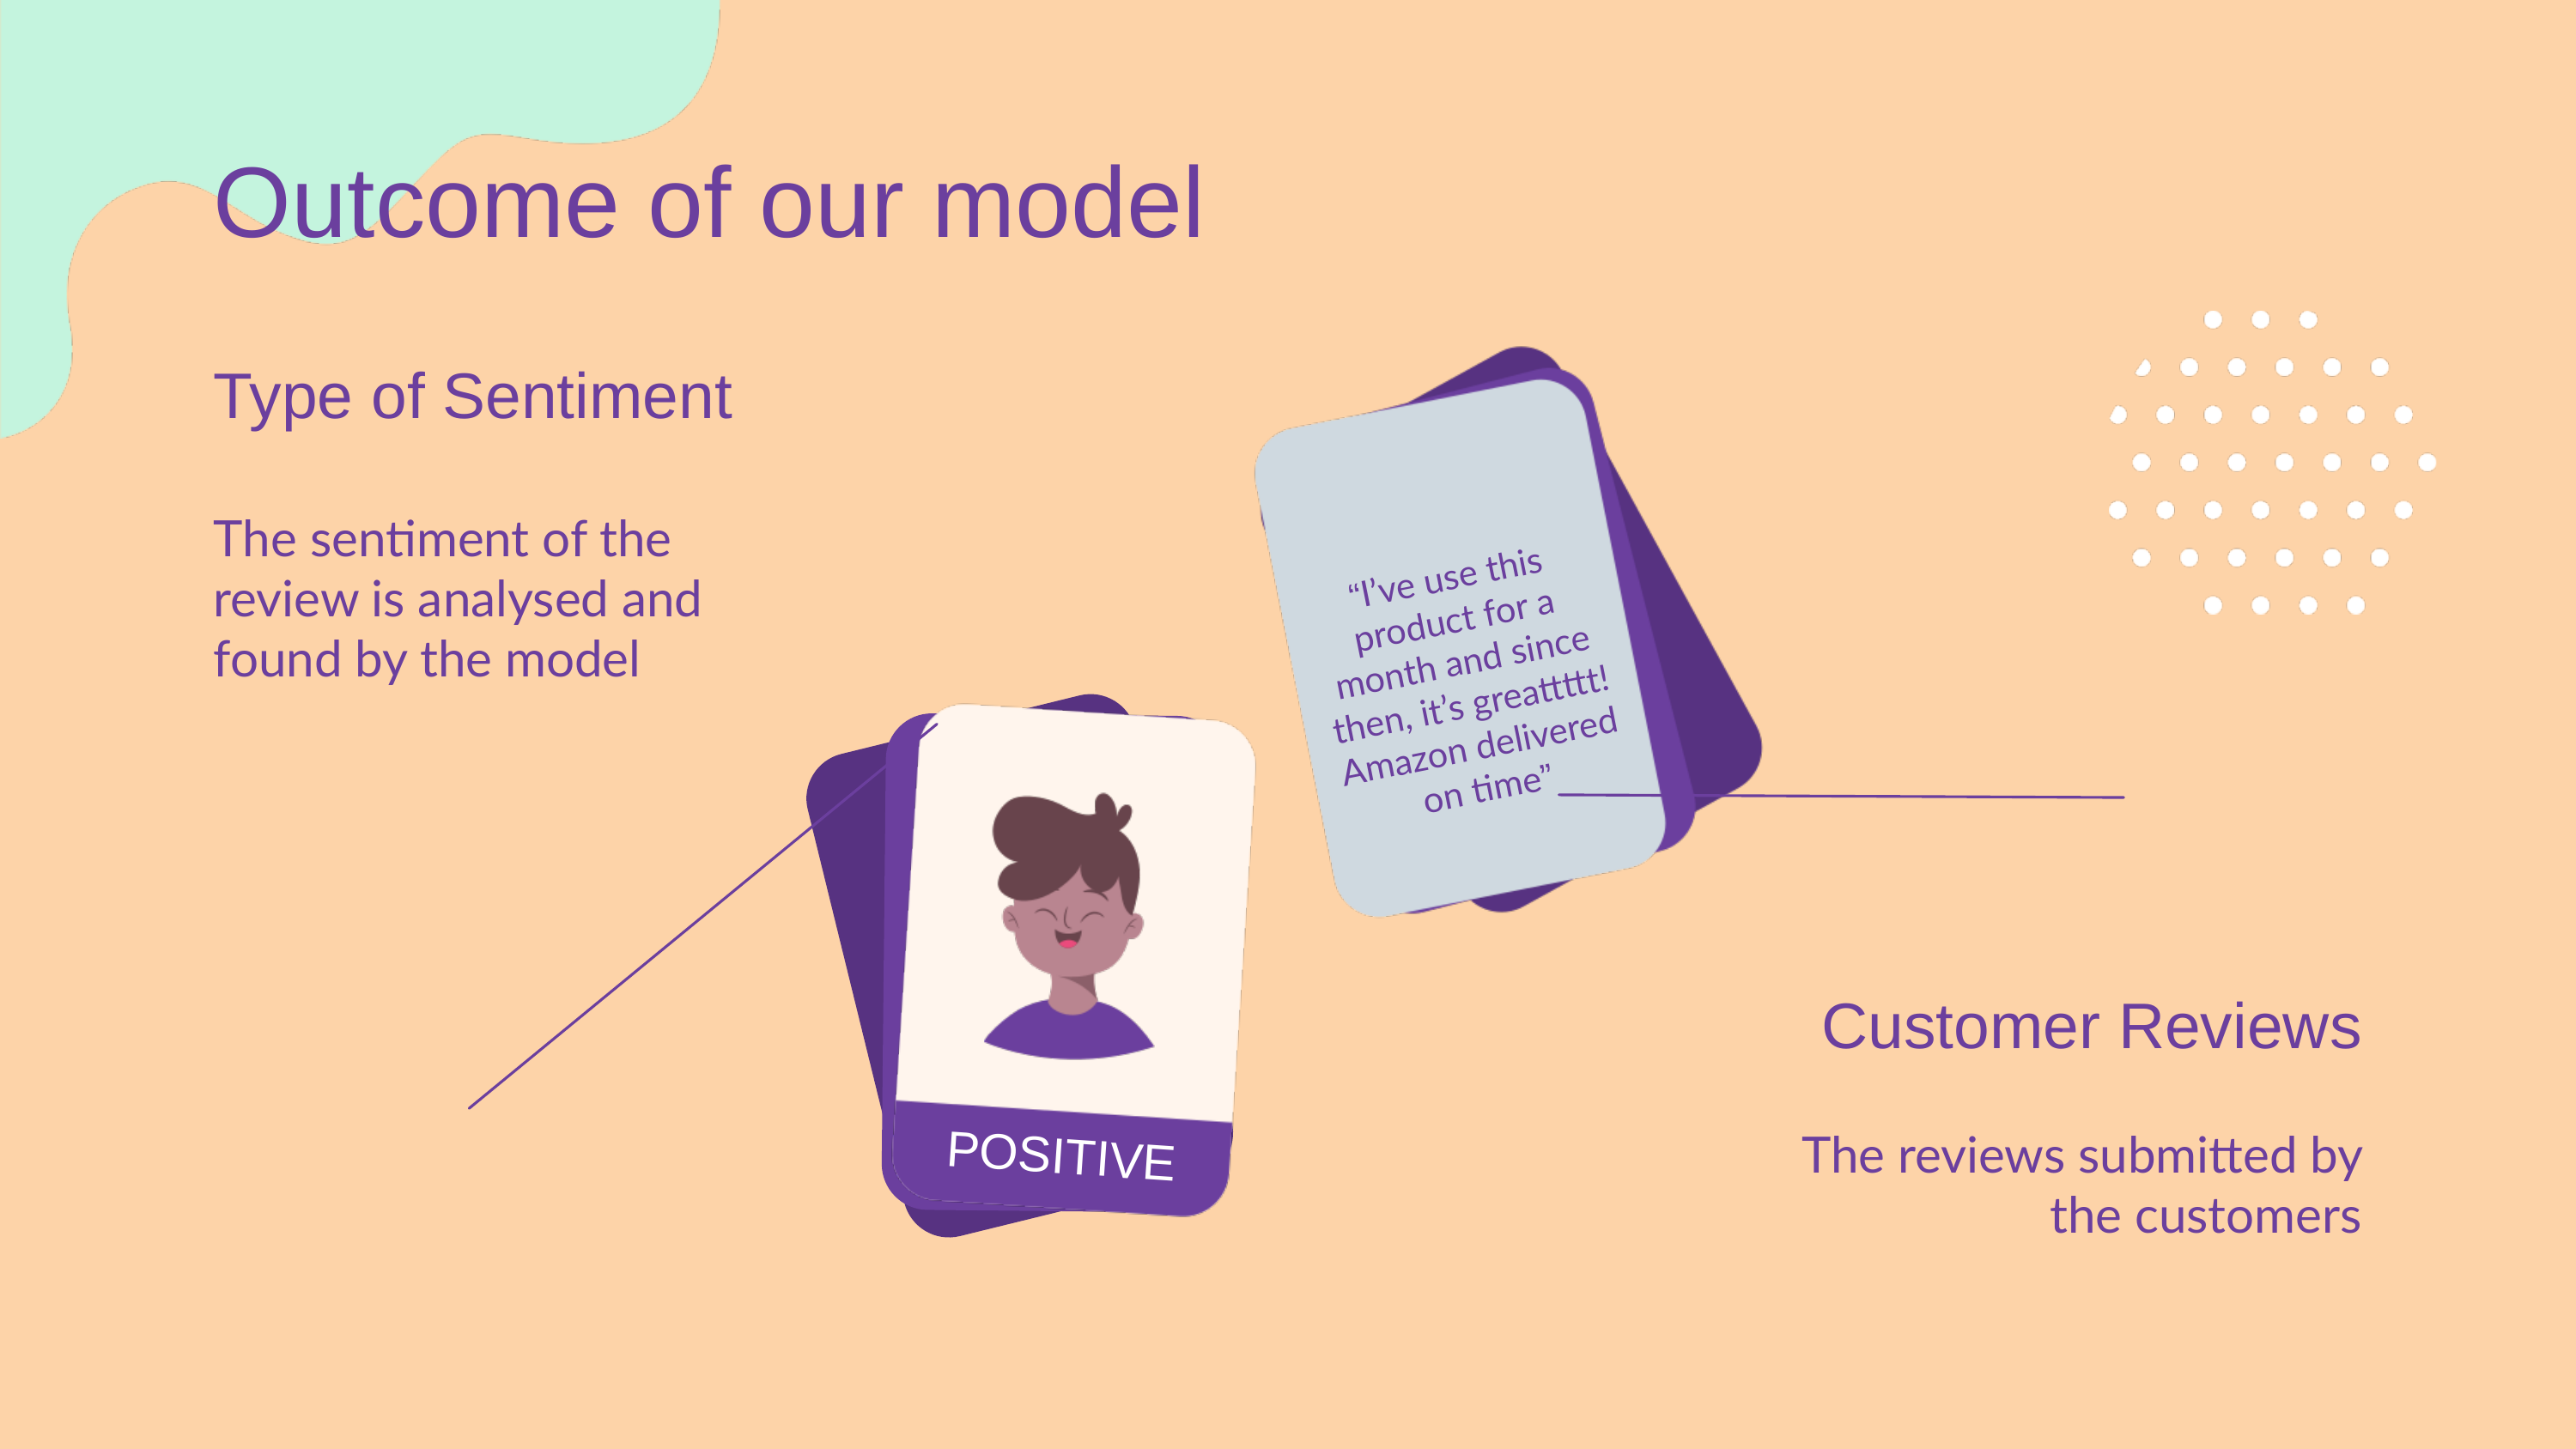

Outcome of our model

Type of Sentiment
The sentiment of the review is analysed and found by the model
“I’ve use this product for a month and since then, it’s greattttt! Amazon delivered on time”

Customer Reviews
The reviews submitted by the customers
POSITIVE